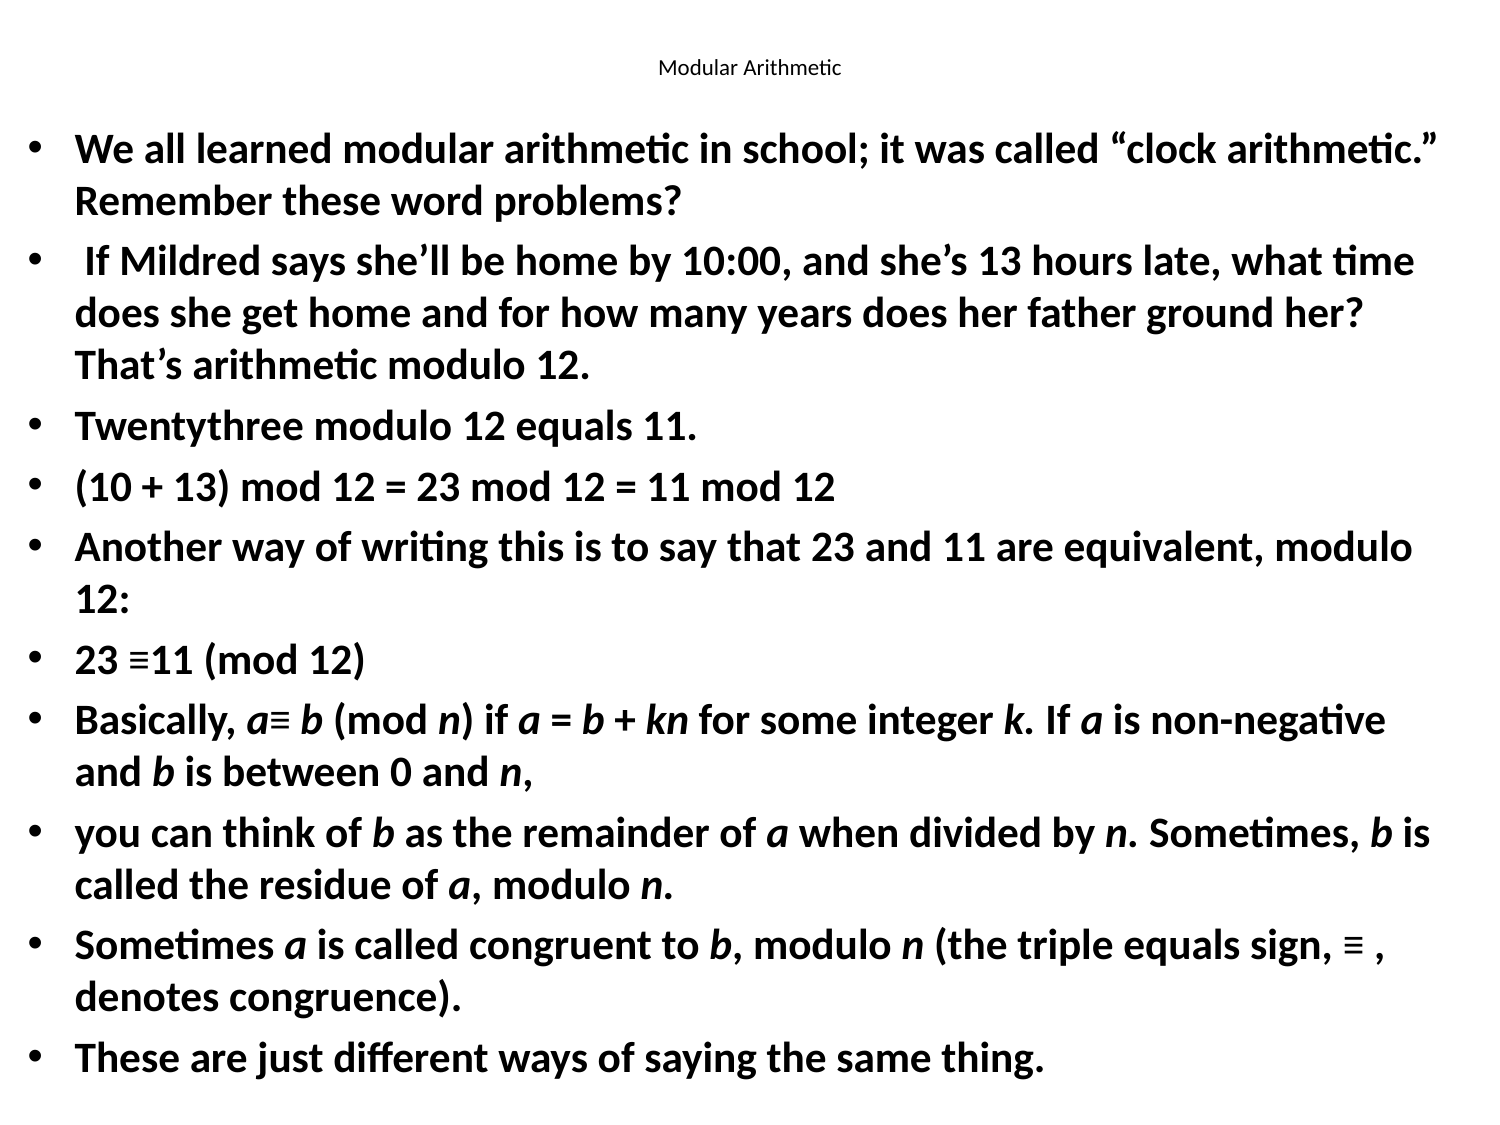

# Modular Arithmetic
We all learned modular arithmetic in school; it was called “clock arithmetic.” Remember these word problems?
 If Mildred says she’ll be home by 10:00, and she’s 13 hours late, what time does she get home and for how many years does her father ground her? That’s arithmetic modulo 12.
Twentythree modulo 12 equals 11.
(10 + 13) mod 12 = 23 mod 12 = 11 mod 12
Another way of writing this is to say that 23 and 11 are equivalent, modulo 12:
23 ≡11 (mod 12)
Basically, a≡ b (mod n) if a = b + kn for some integer k. If a is non-negative and b is between 0 and n,
you can think of b as the remainder of a when divided by n. Sometimes, b is called the residue of a, modulo n.
Sometimes a is called congruent to b, modulo n (the triple equals sign, ≡ , denotes congruence).
These are just different ways of saying the same thing.